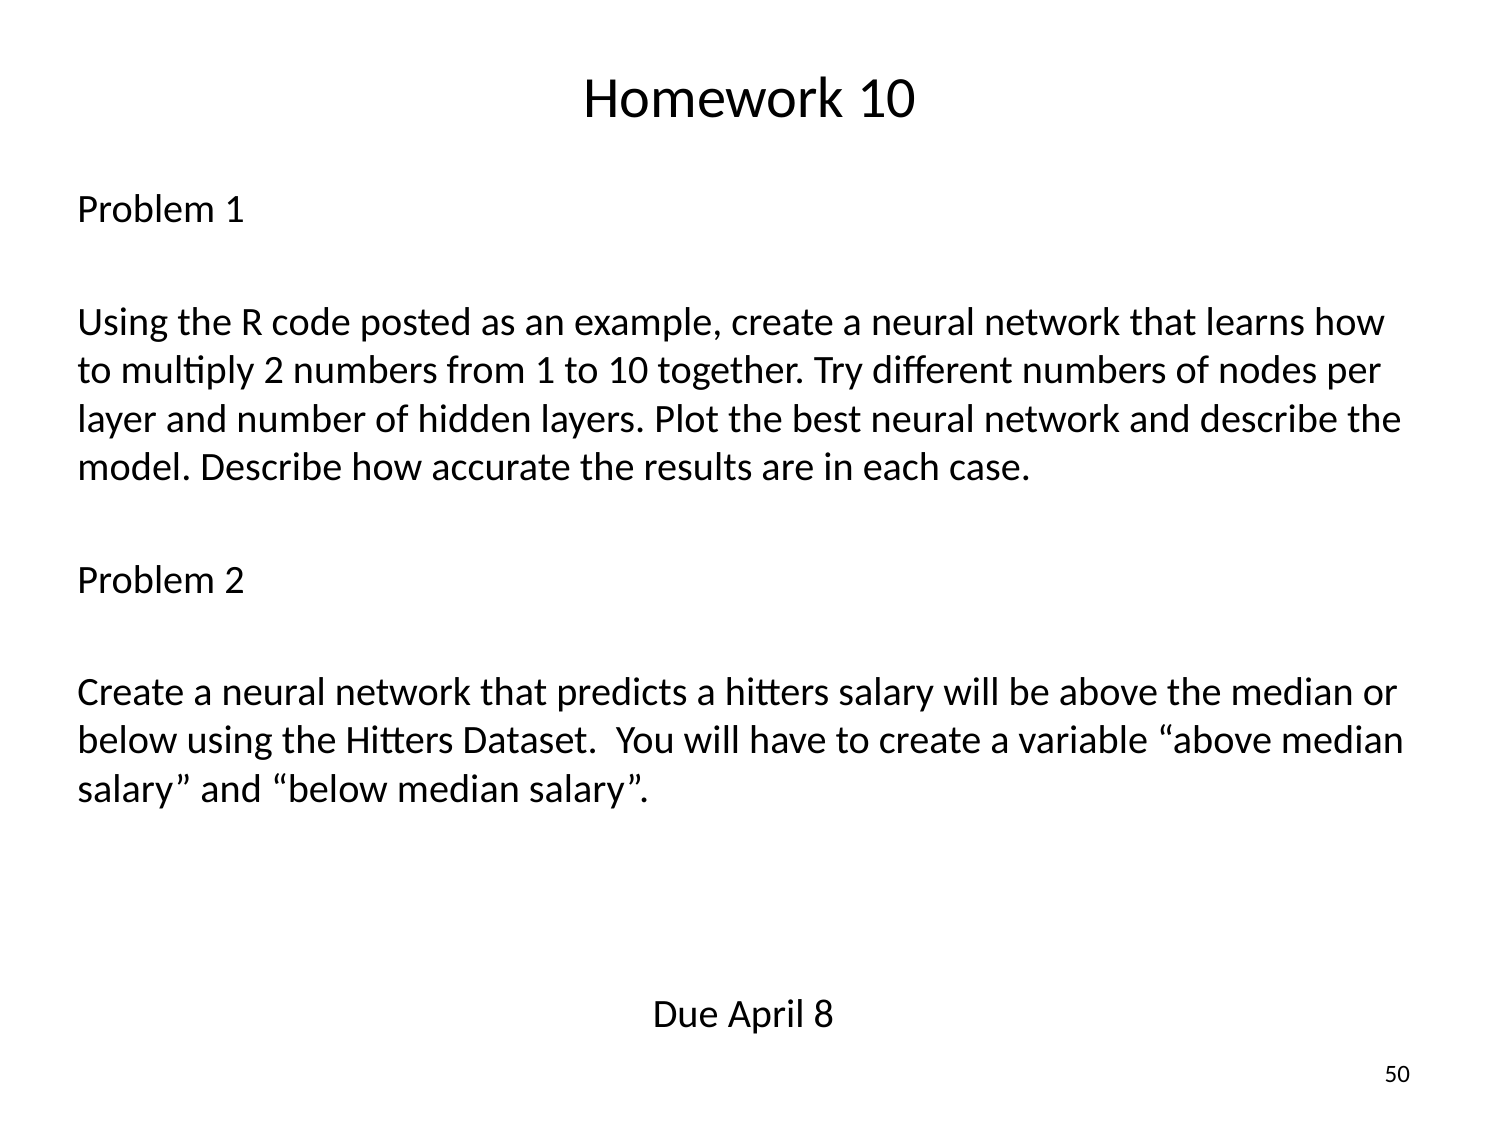

# Homework 10
Problem 1

Using the R code posted as an example, create a neural network that learns how to multiply 2 numbers from 1 to 10 together. Try different numbers of nodes per layer and number of hidden layers. Plot the best neural network and describe the model. Describe how accurate the results are in each case.

Problem 2

Create a neural network that predicts a hitters salary will be above the median or below using the Hitters Dataset.  You will have to create a variable “above median salary” and “below median salary”.

Due April 8
50